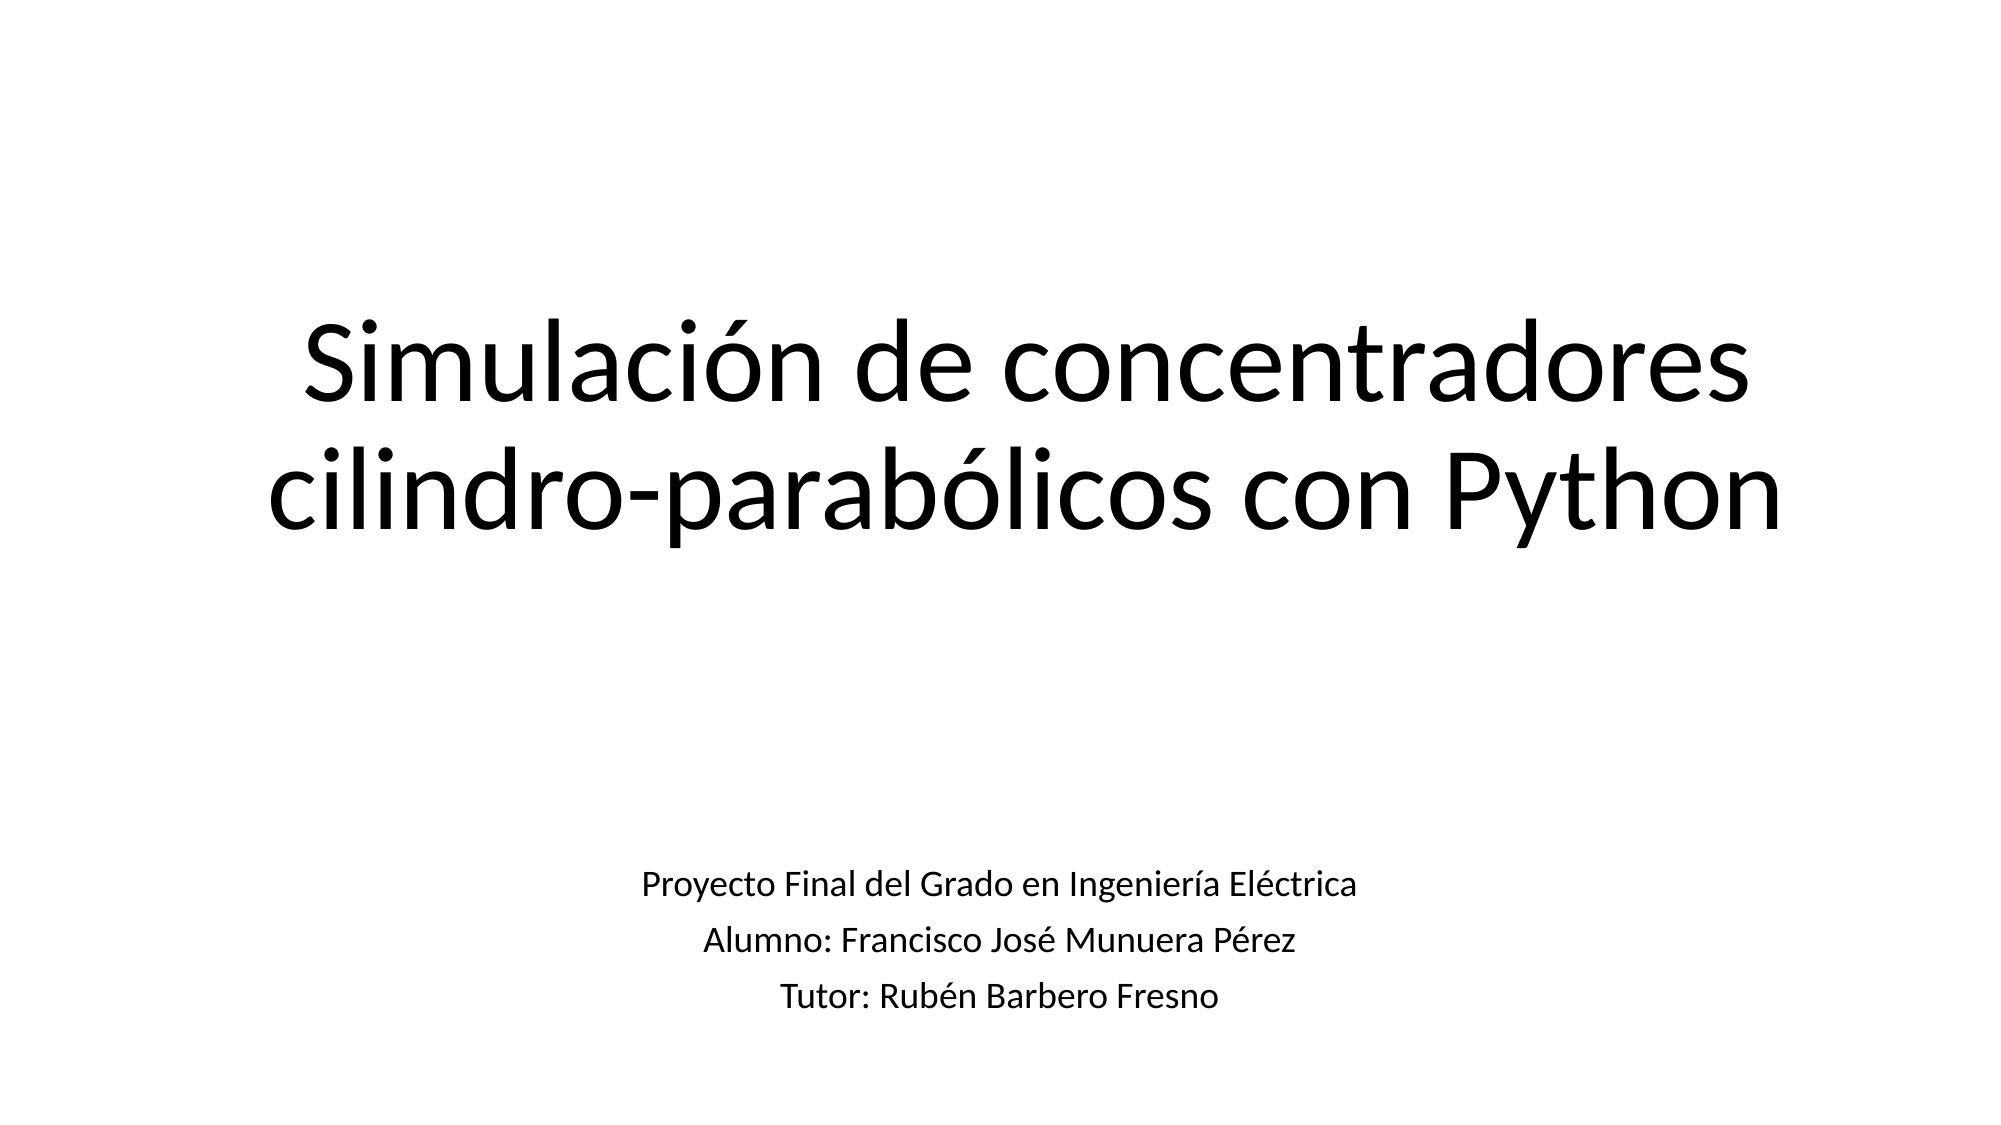

# Simulación de concentradores cilindro-parabólicos con Python
Proyecto Final del Grado en Ingeniería Eléctrica
Alumno: Francisco José Munuera Pérez
Tutor: Rubén Barbero Fresno